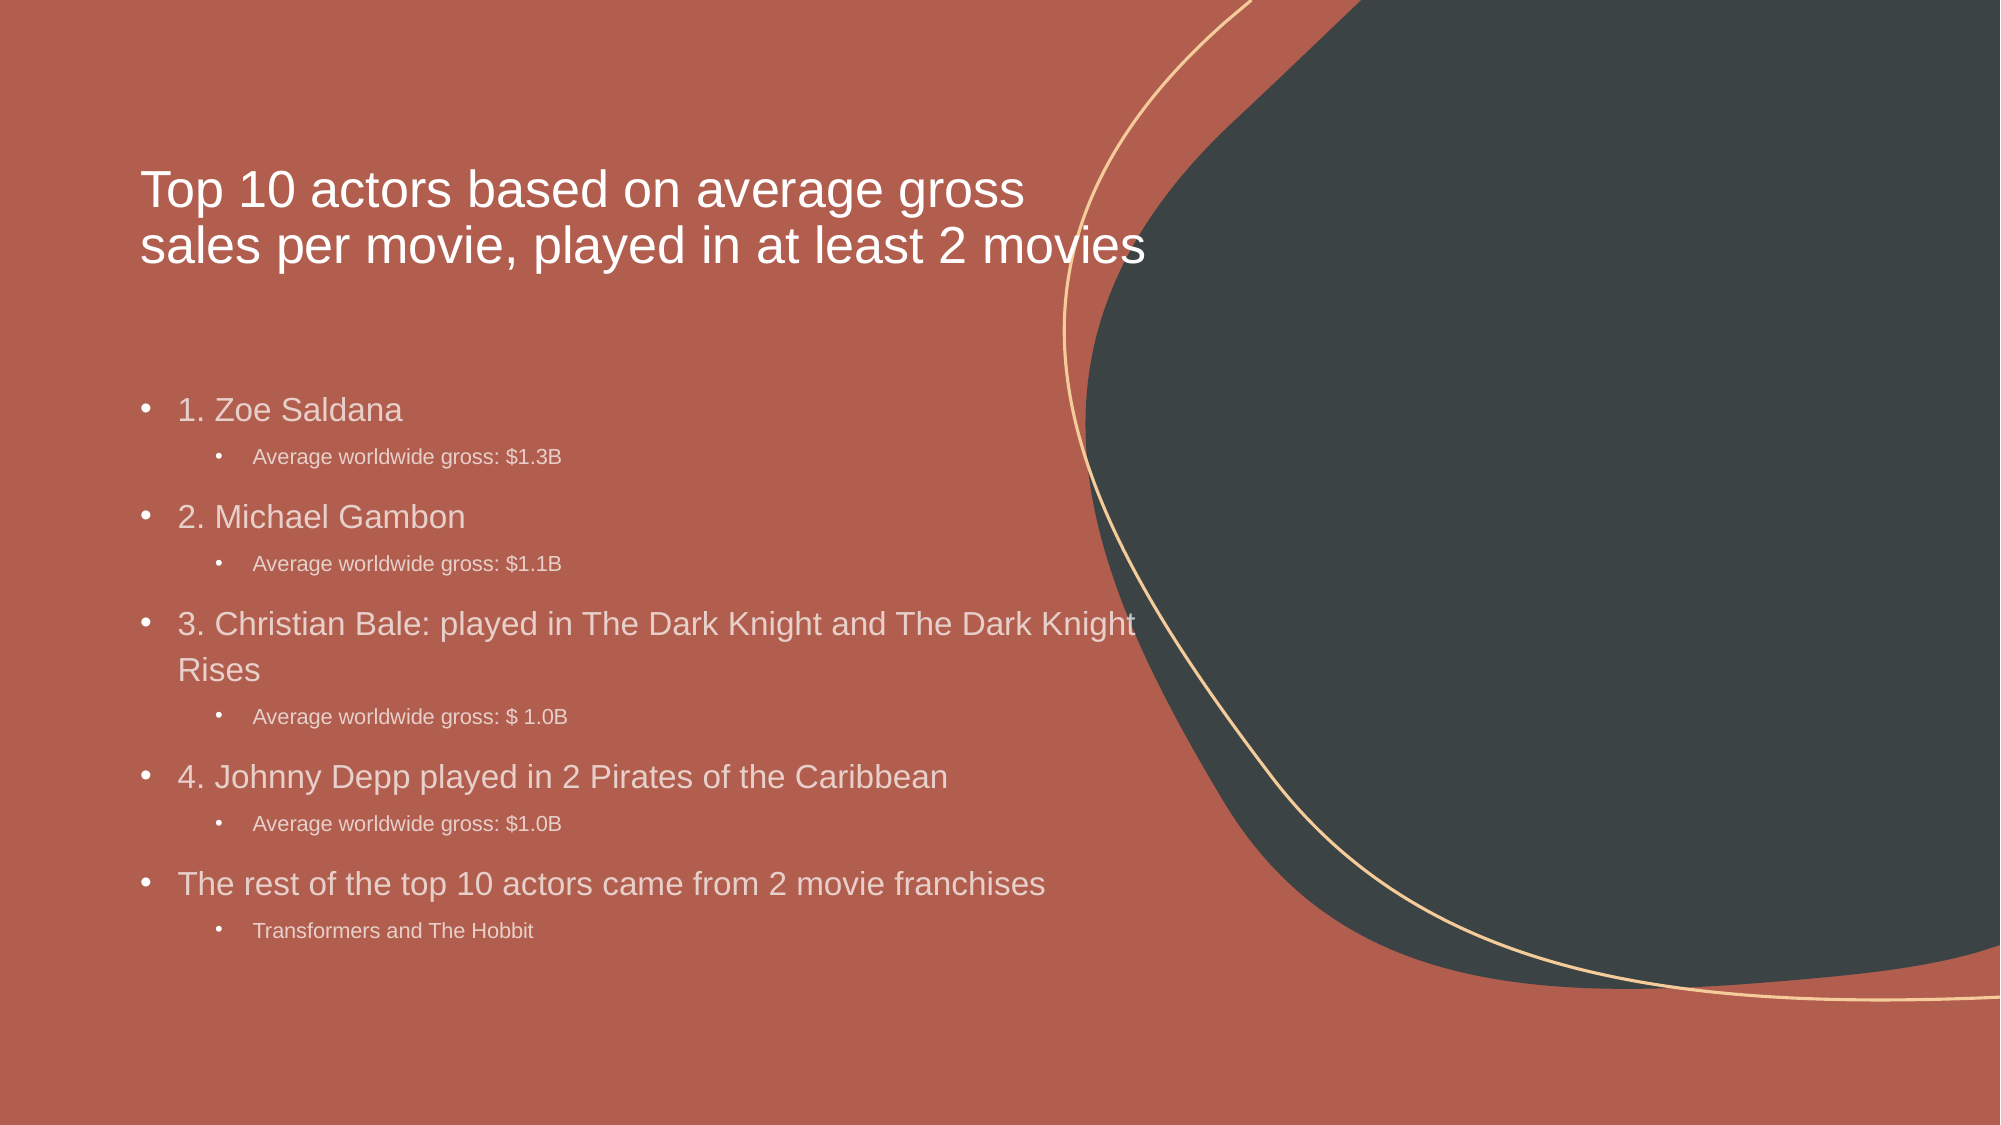

# Top 10 actors based on average gross sales per movie, played in at least 2 movies
1. Zoe Saldana
Average worldwide gross: $1.3B
2. Michael Gambon
Average worldwide gross: $1.1B
3. Christian Bale: played in The Dark Knight and The Dark Knight Rises
Average worldwide gross: $ 1.0B
4. Johnny Depp played in 2 Pirates of the Caribbean
Average worldwide gross: $1.0B
The rest of the top 10 actors came from 2 movie franchises
Transformers and The Hobbit